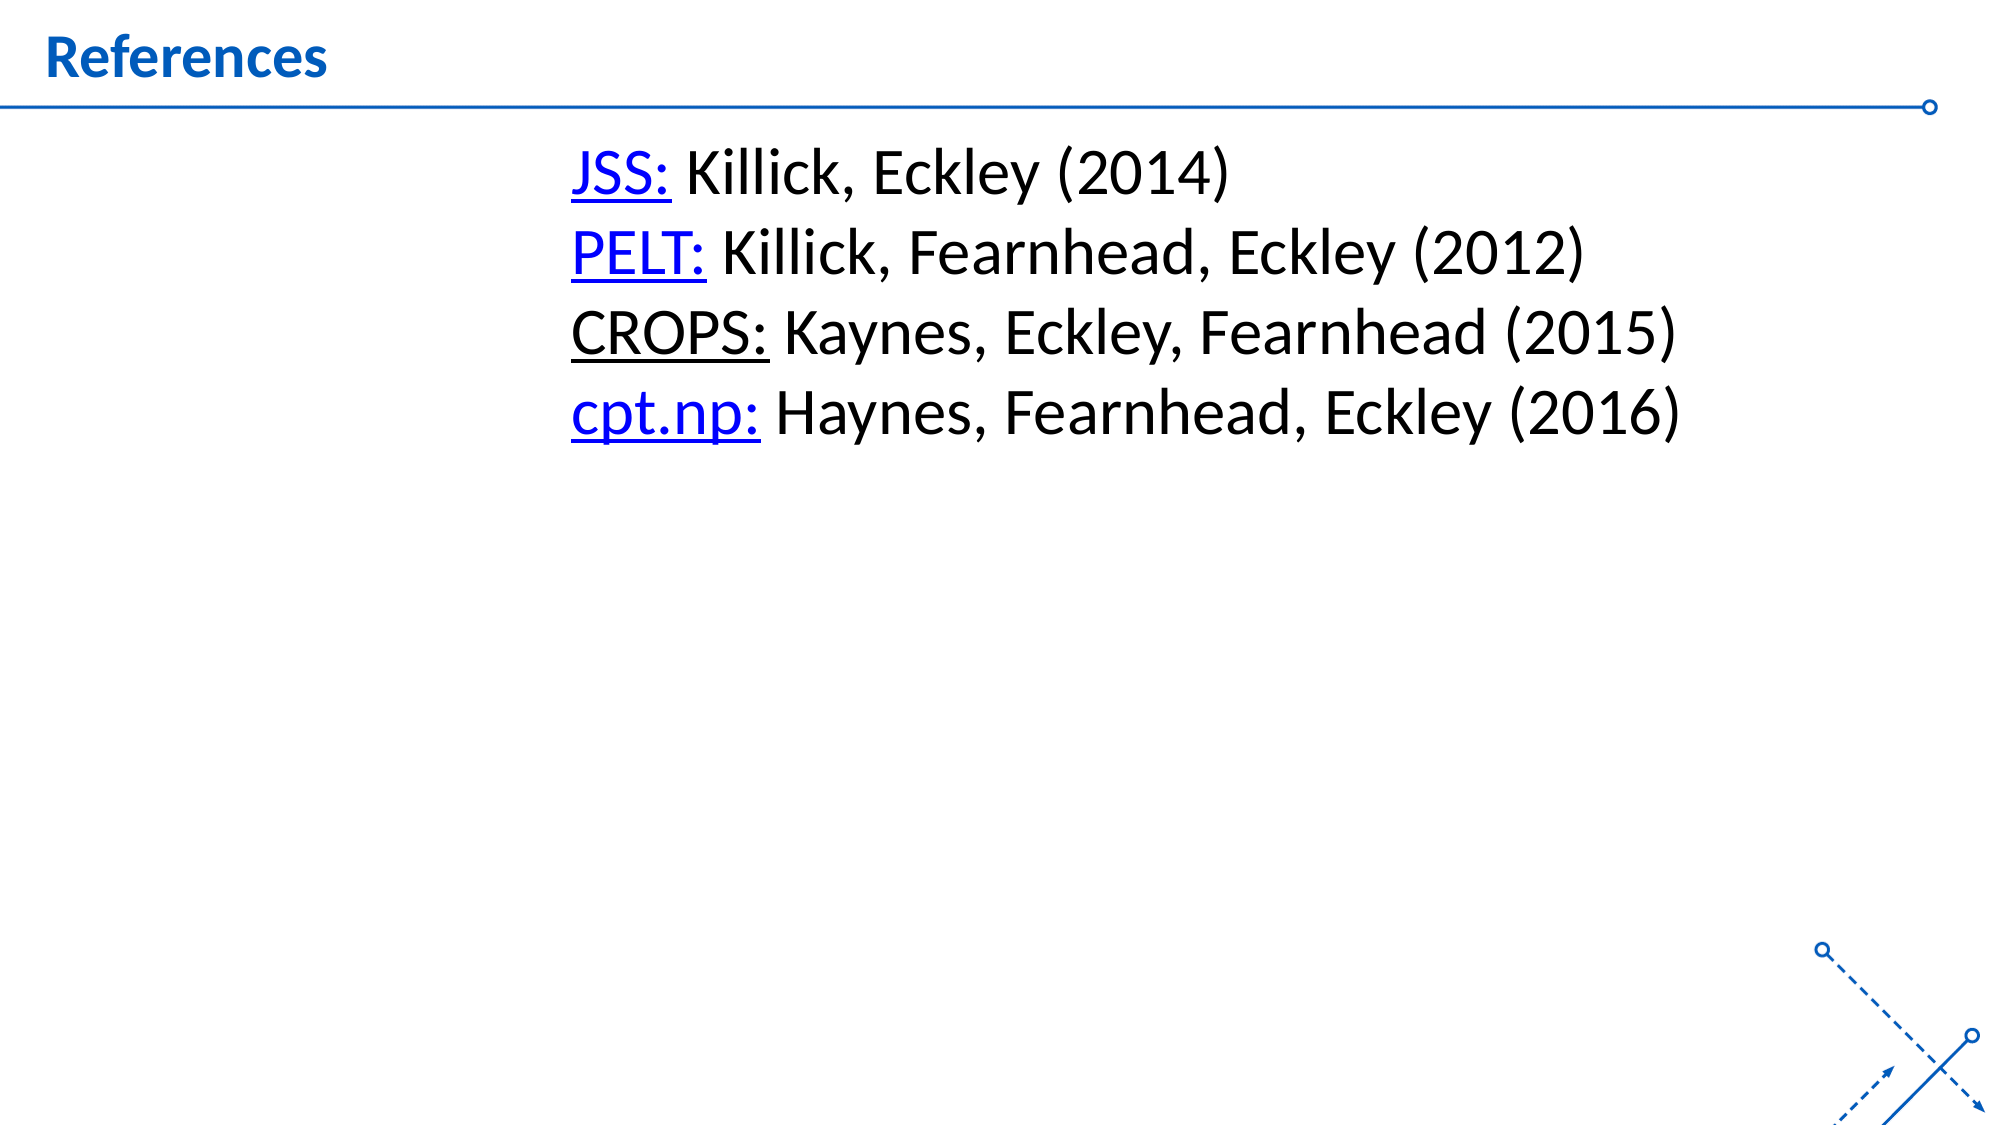

# References
JSS: Killick, Eckley (2014)
PELT: Killick, Fearnhead, Eckley (2012)
CROPS: Kaynes, Eckley, Fearnhead (2015)
cpt.np: Haynes, Fearnhead, Eckley (2016)